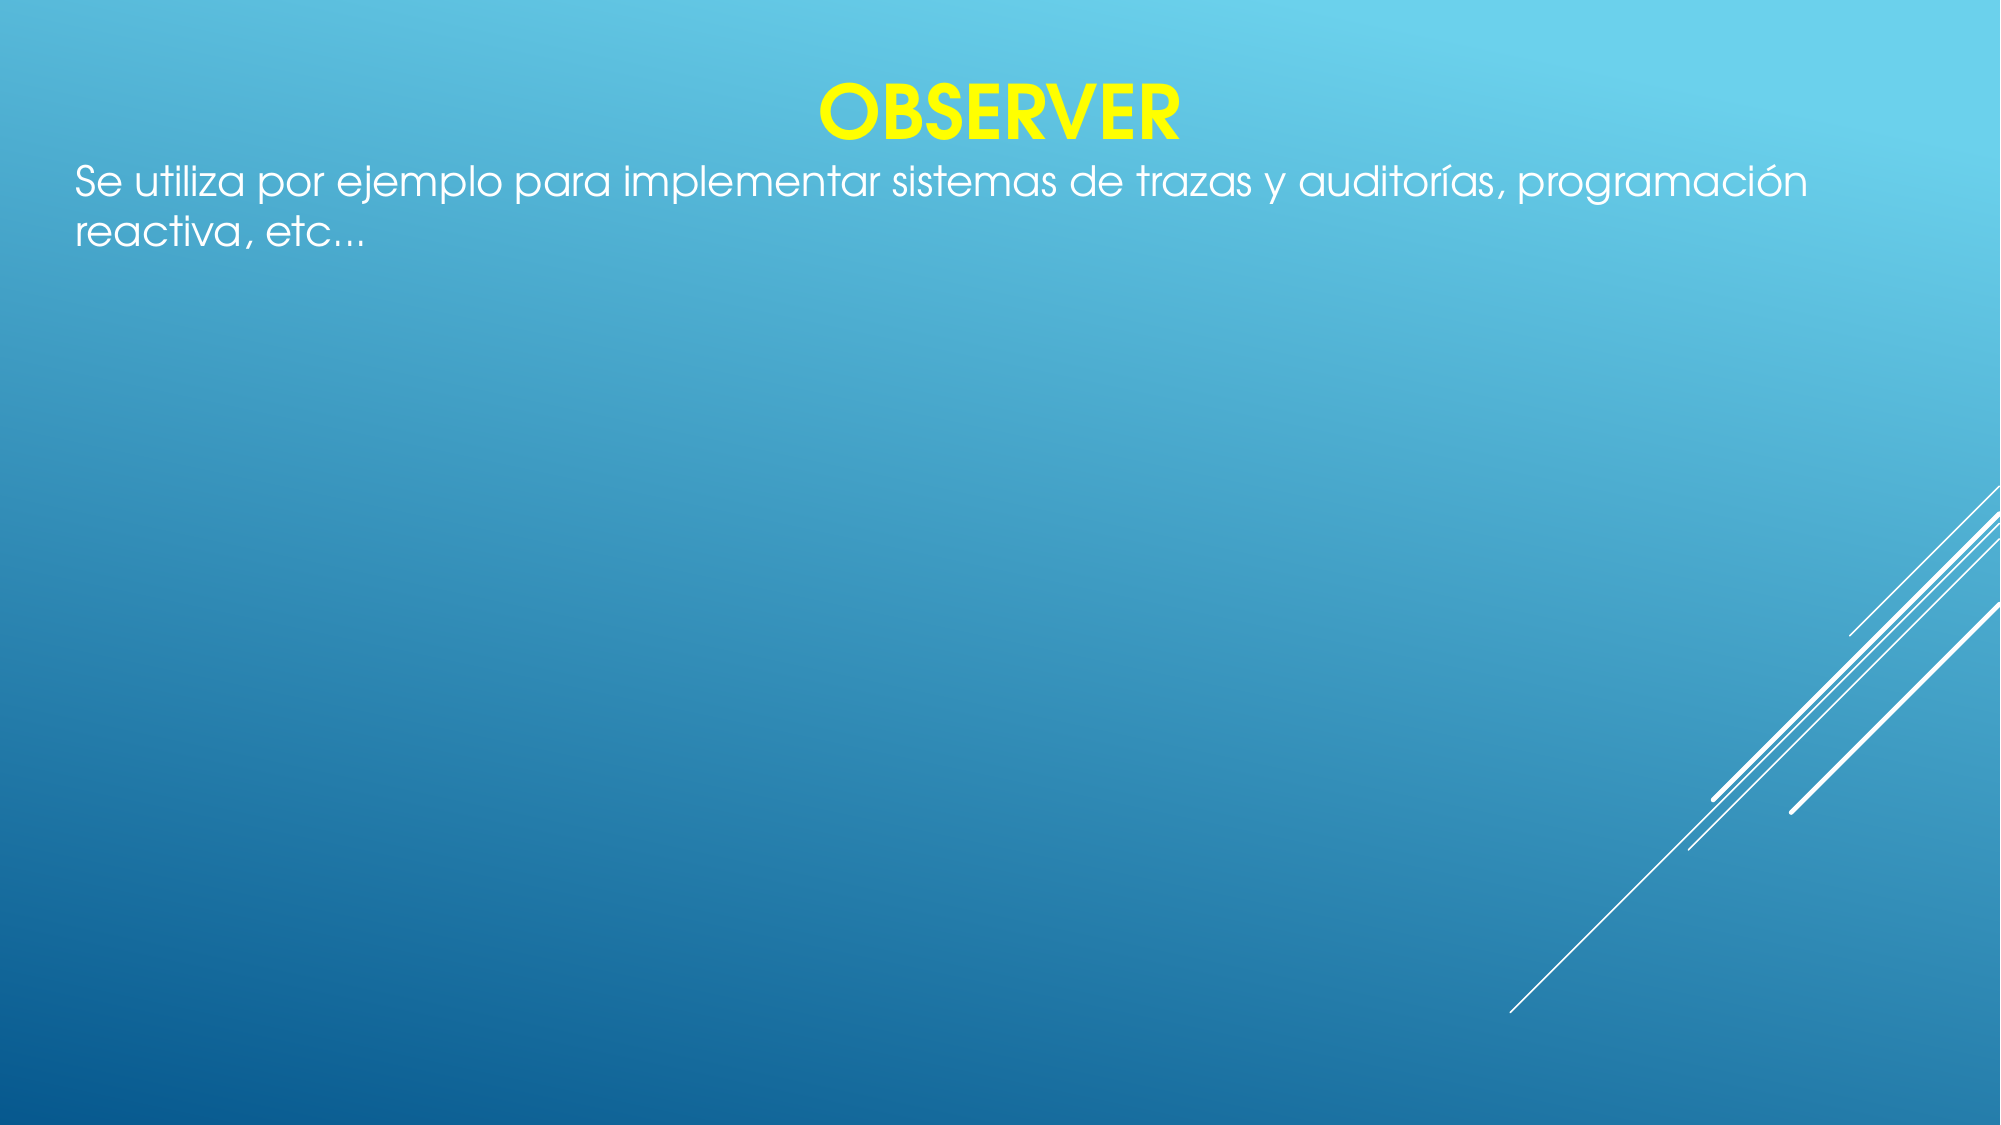

OBSERVER
Se utiliza por ejemplo para implementar sistemas de trazas y auditorías, programación reactiva, etc...